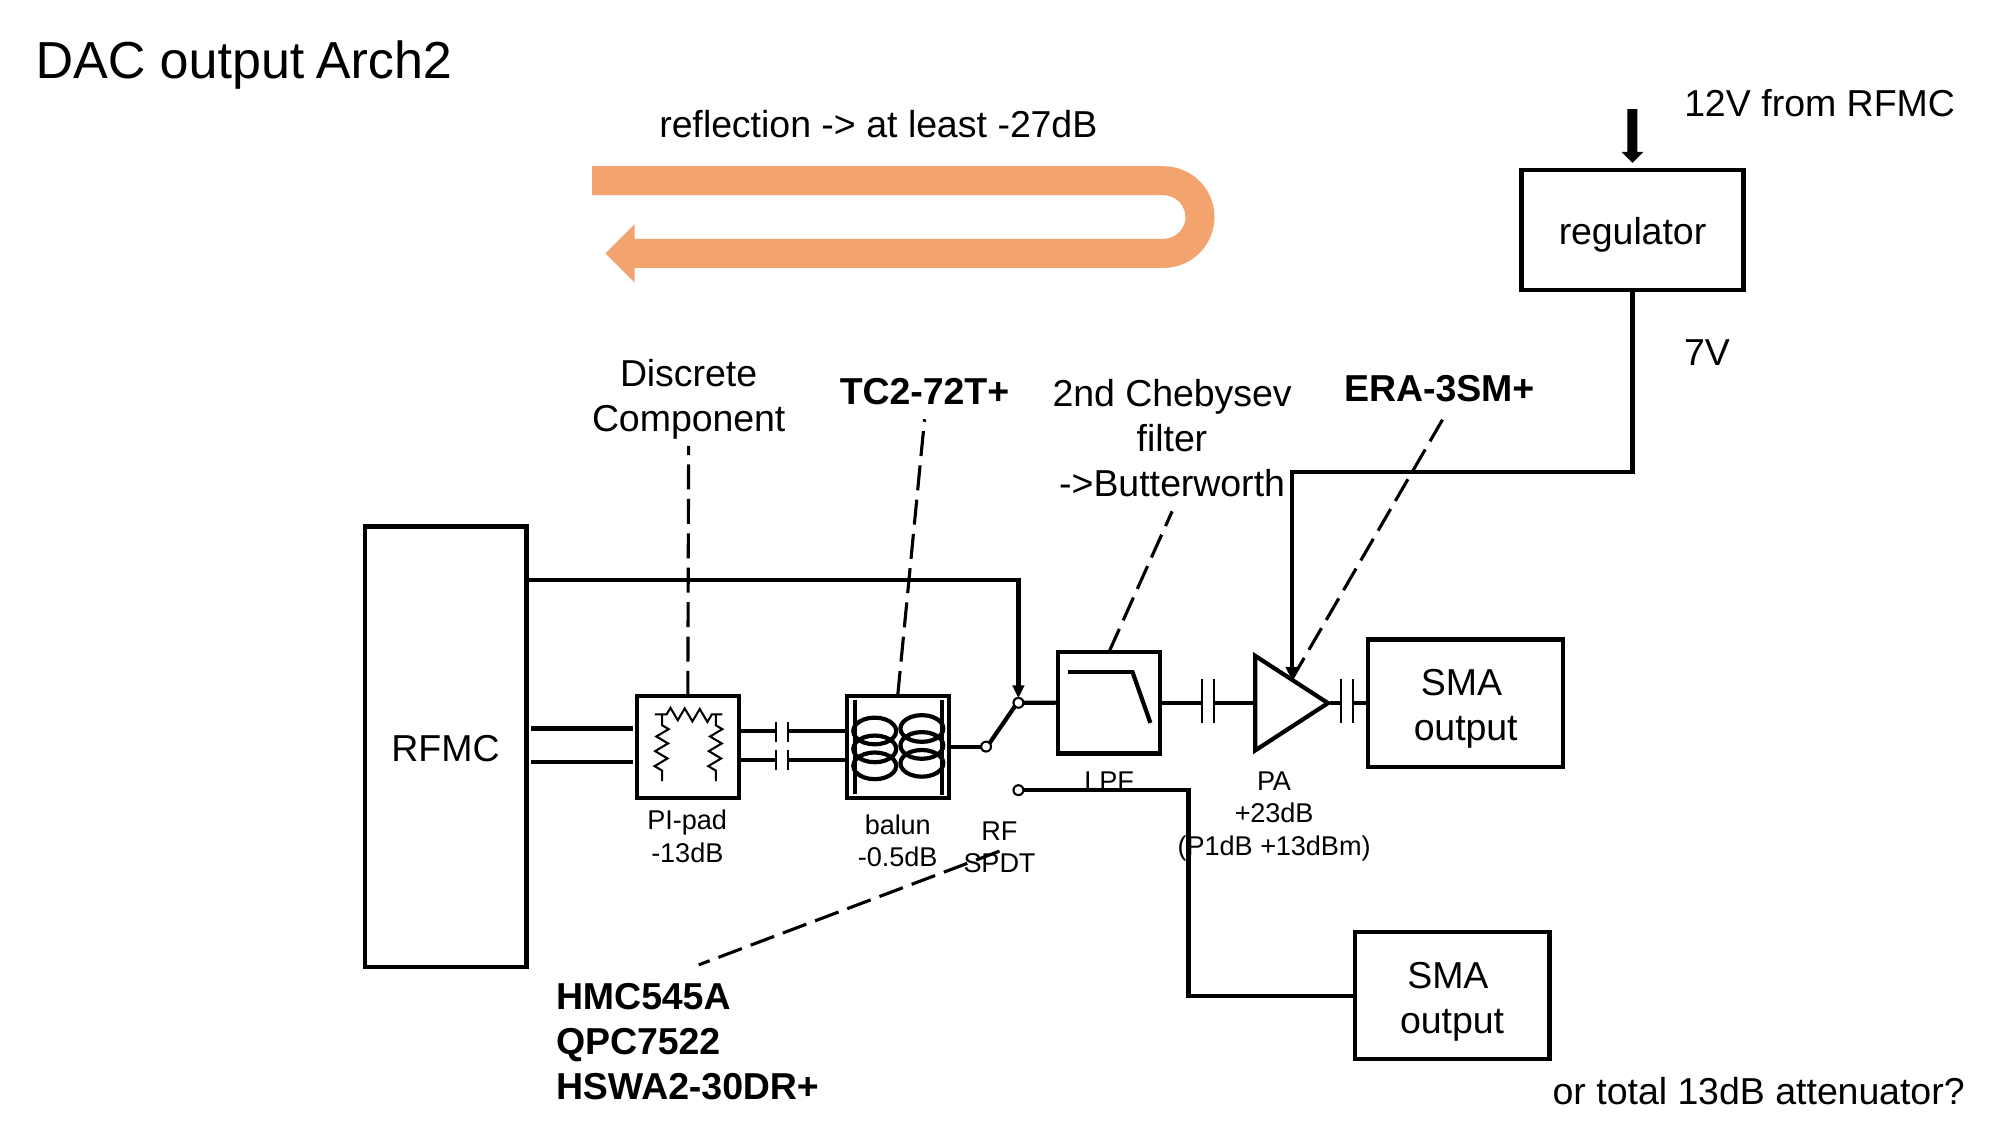

DAC output Arch2
12V from RFMC
reflection -> at least -27dB

regulator
7V
Discrete Component
ERA-3SM+
TC2-72T+
2nd Chebysev filter
->Butterworth
RFMC
SMA
output

LPF
PA
+23dB
(P1dB +13dBm)

PI-pad
-13dB
balun
-0.5dB
RF SPDT
SMA
output
HMC545A
QPC7522
HSWA2-30DR+
or total 13dB attenuator?